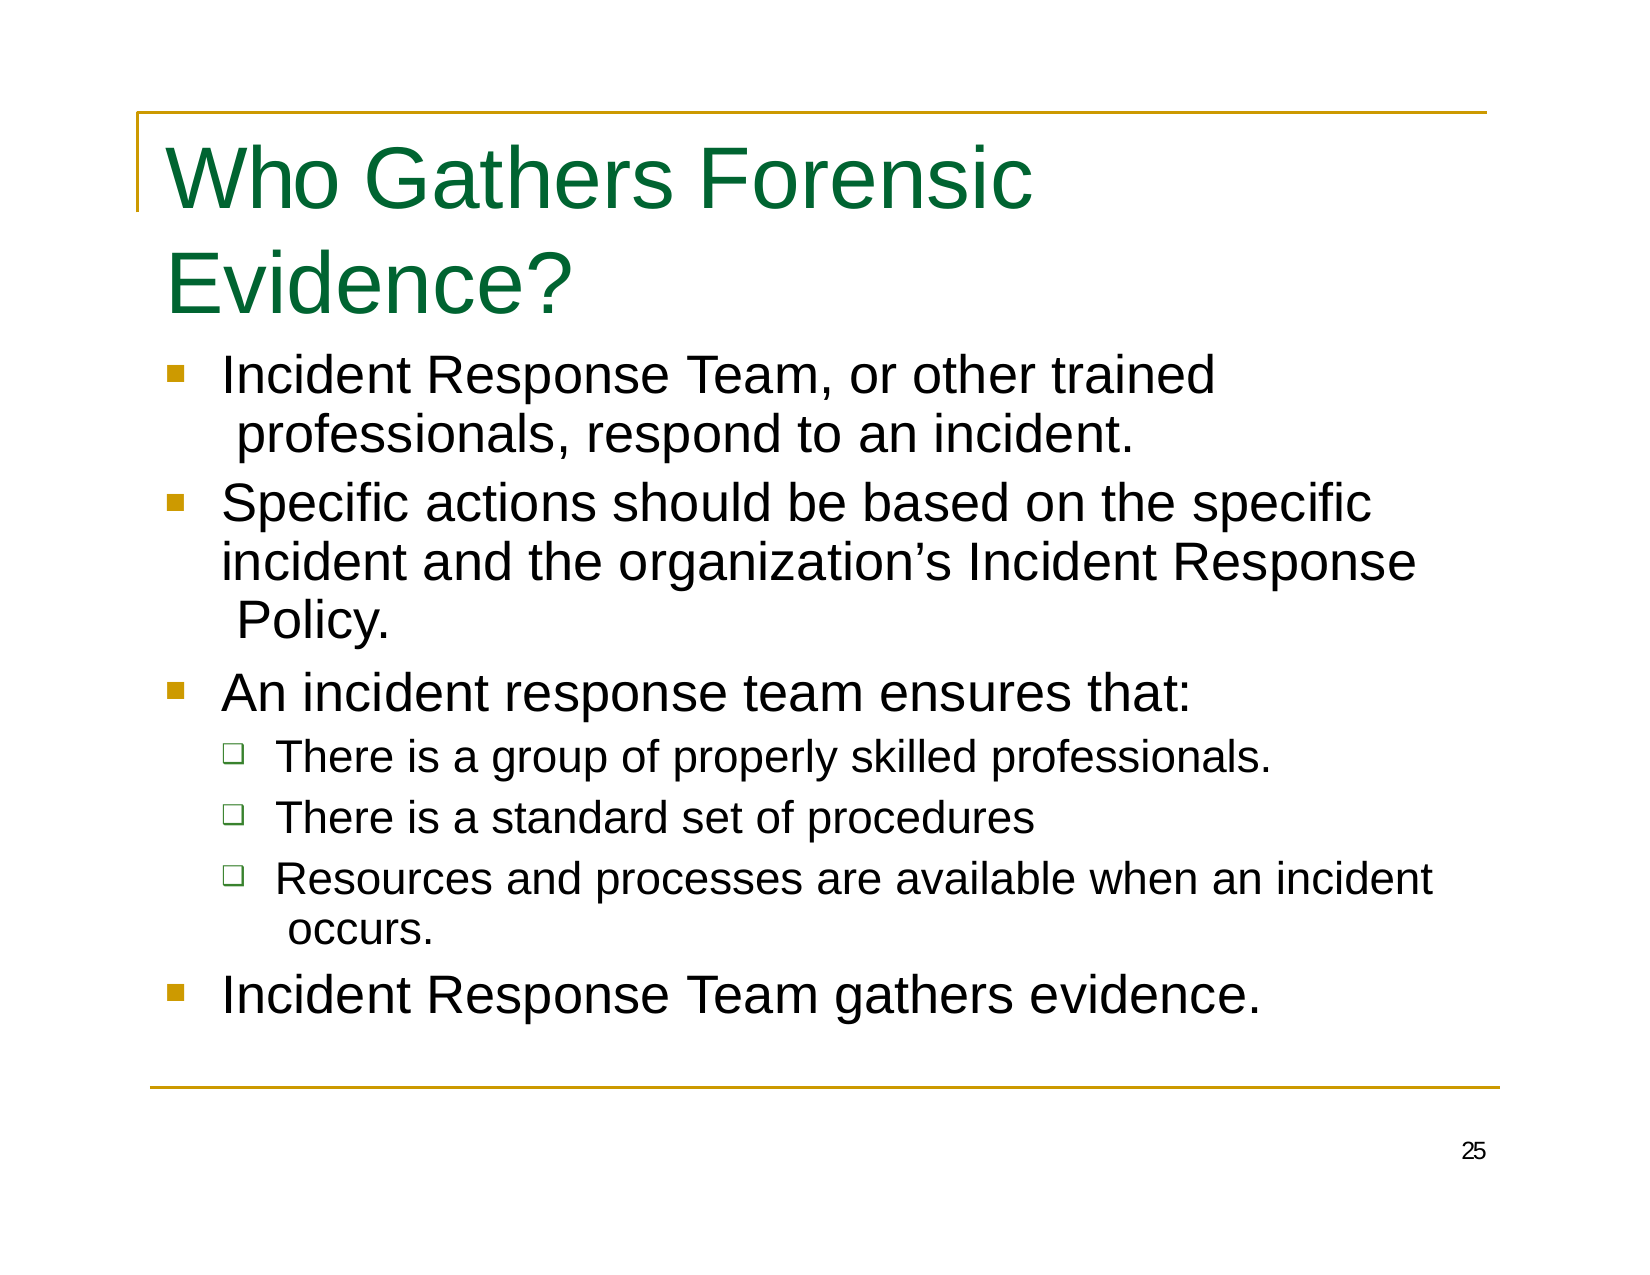

# Who Gathers Forensic Evidence?
Incident Response Team, or other trained  professionals, respond to an incident.
Specific actions should be based on the specific  incident and the organization’s Incident Response  Policy.
An incident response team ensures that:
There is a group of properly skilled professionals.
There is a standard set of procedures
Resources and processes are available when an incident  occurs.
Incident Response Team gathers evidence.
25